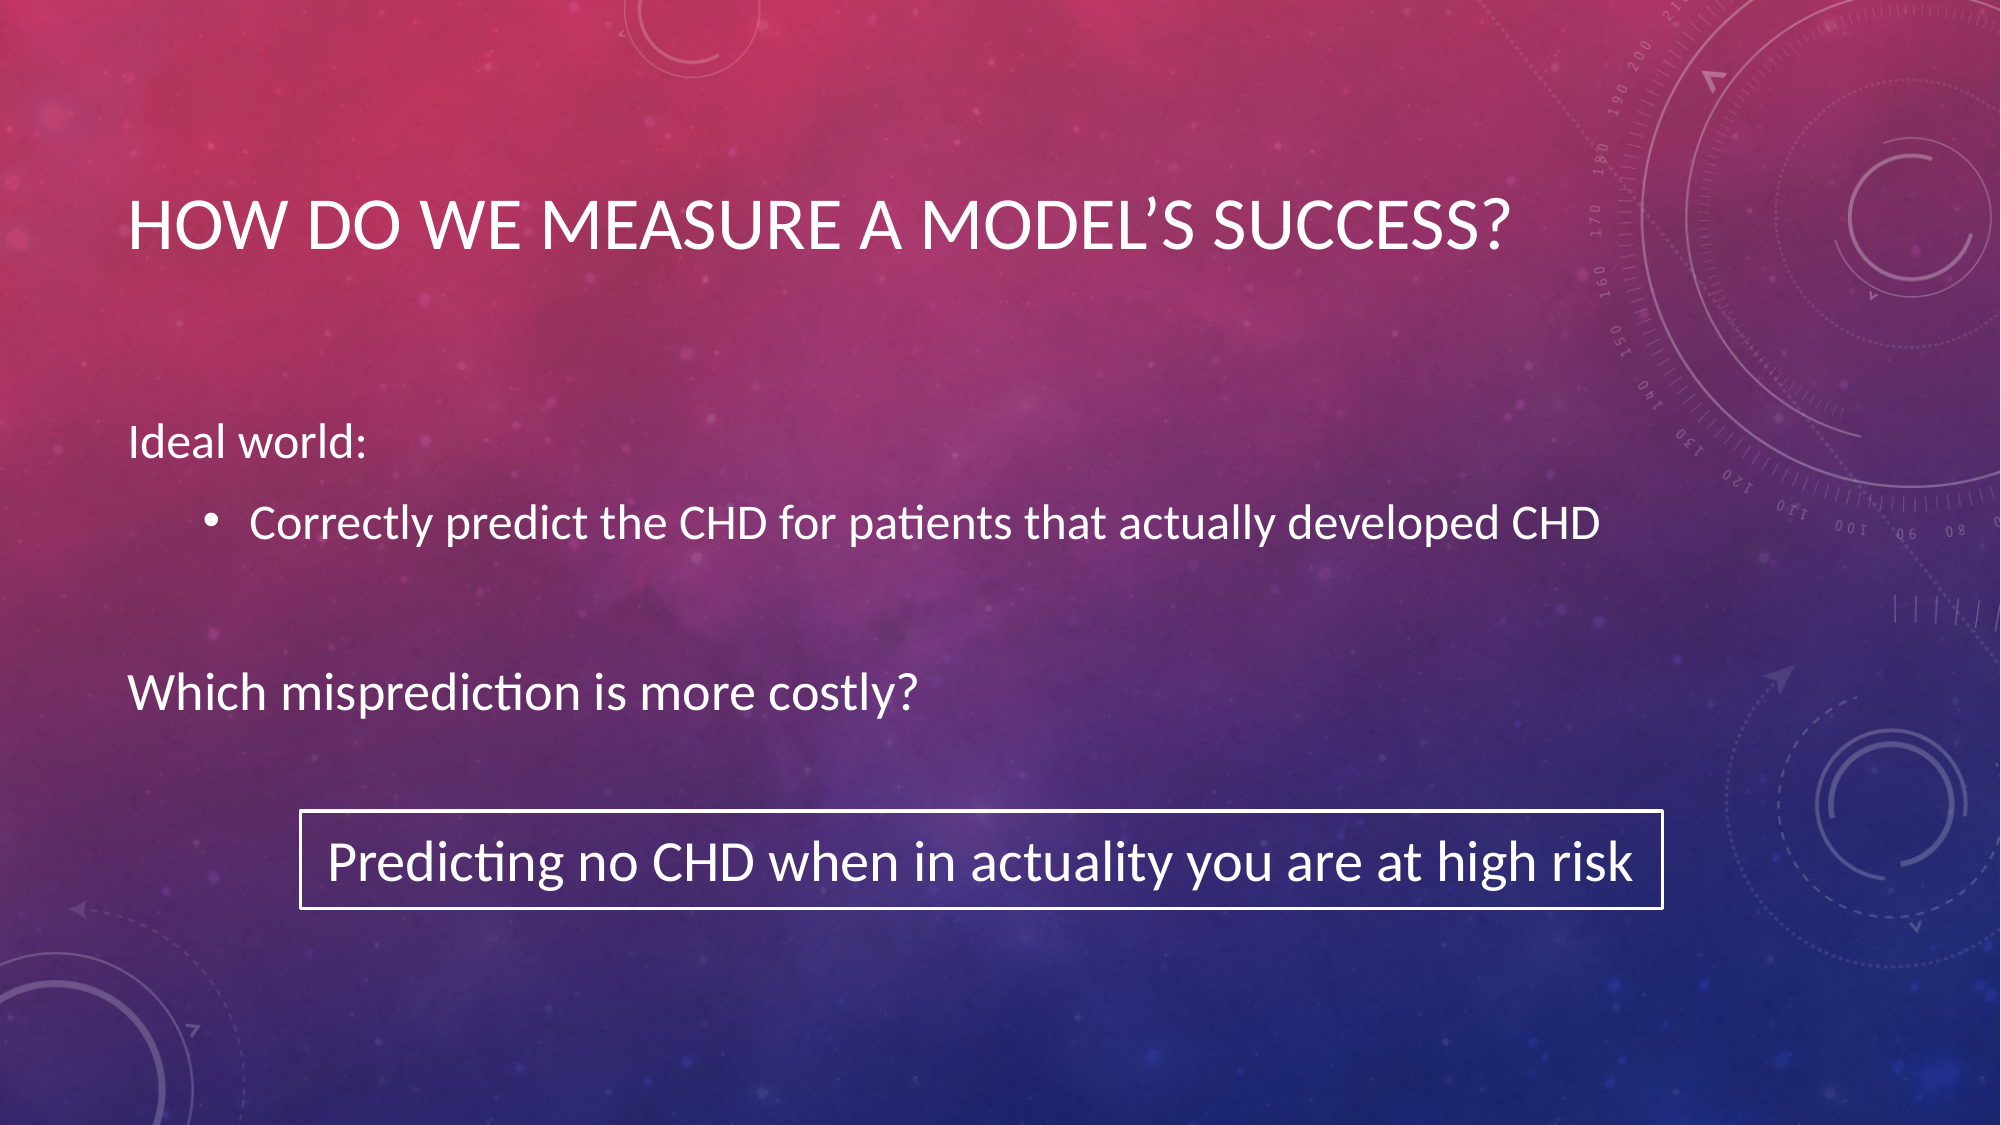

# How do we measure a model’s success?
Ideal world:
Correctly predict the CHD for patients that actually developed CHD

Which misprediction is more costly?

Predicting no CHD when in actuality you are at high risk